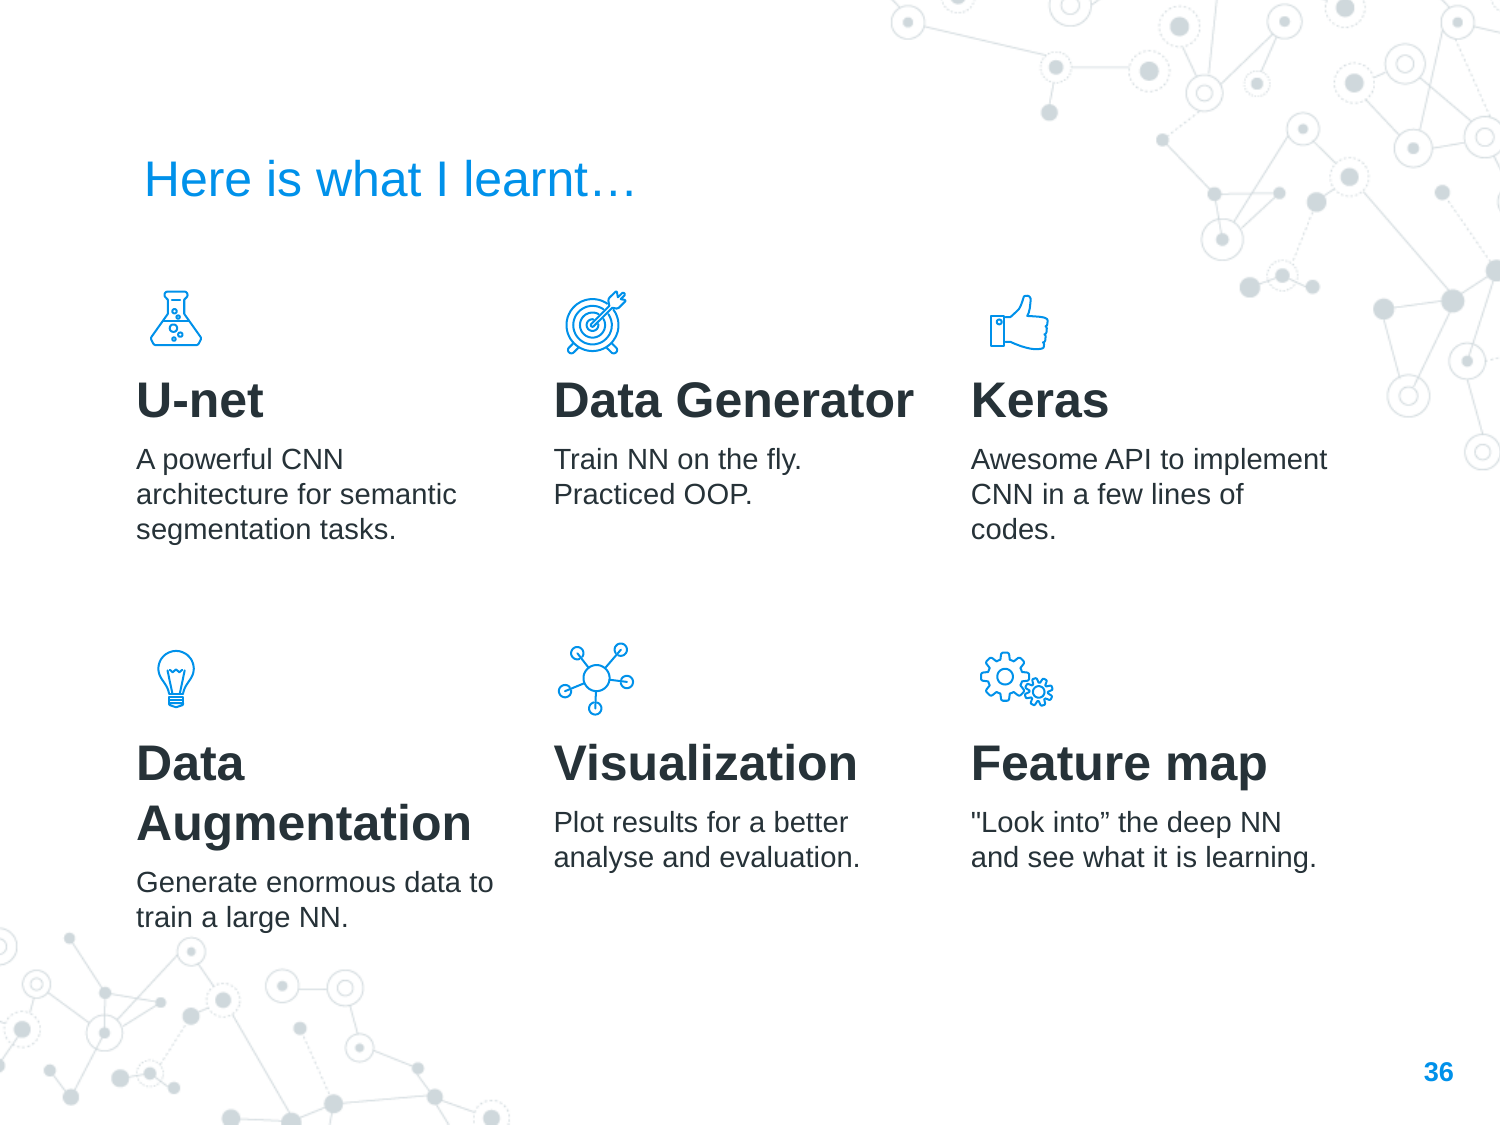

# Here is what I learnt…

U-net
A powerful CNN architecture for semantic segmentation tasks.
Data Generator
Train NN on the fly. Practiced OOP.
Keras
Awesome API to implement CNN in a few lines of codes.

Data Augmentation
Generate enormous data to train a large NN.
Visualization
Plot results for a better analyse and evaluation.
Feature map
"Look into” the deep NN and see what it is learning.

36